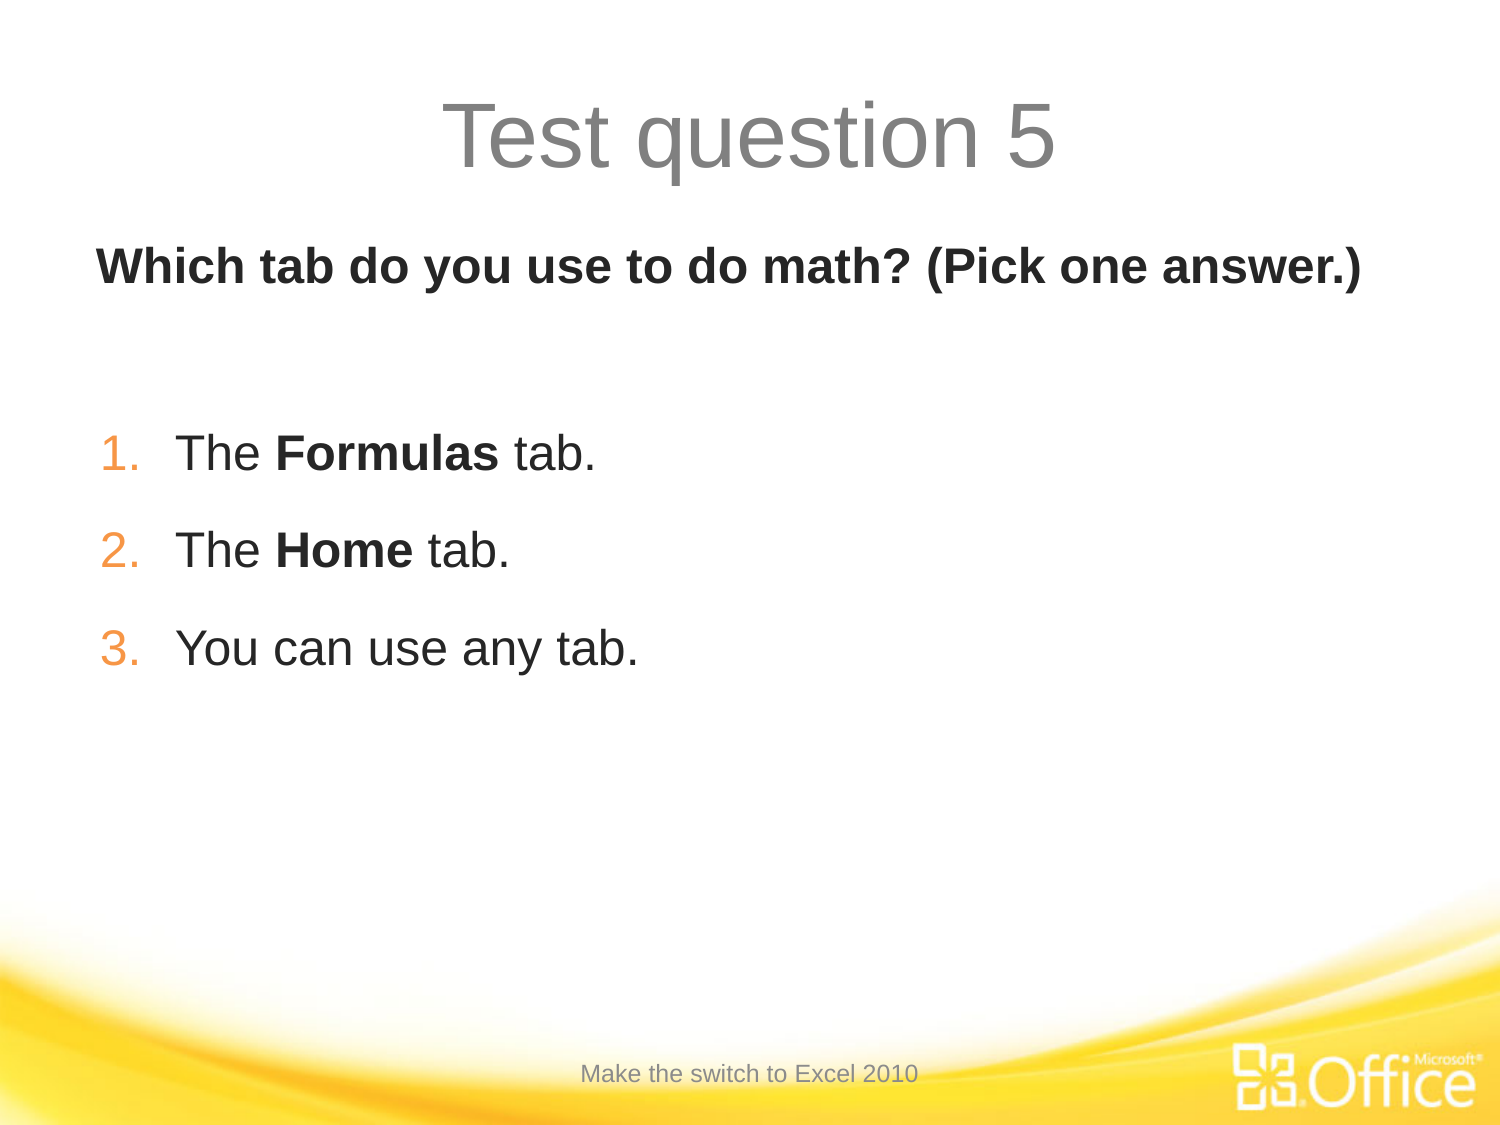

# Test question 5
Which tab do you use to do math? (Pick one answer.)
The Formulas tab.
The Home tab.
You can use any tab.
Make the switch to Excel 2010